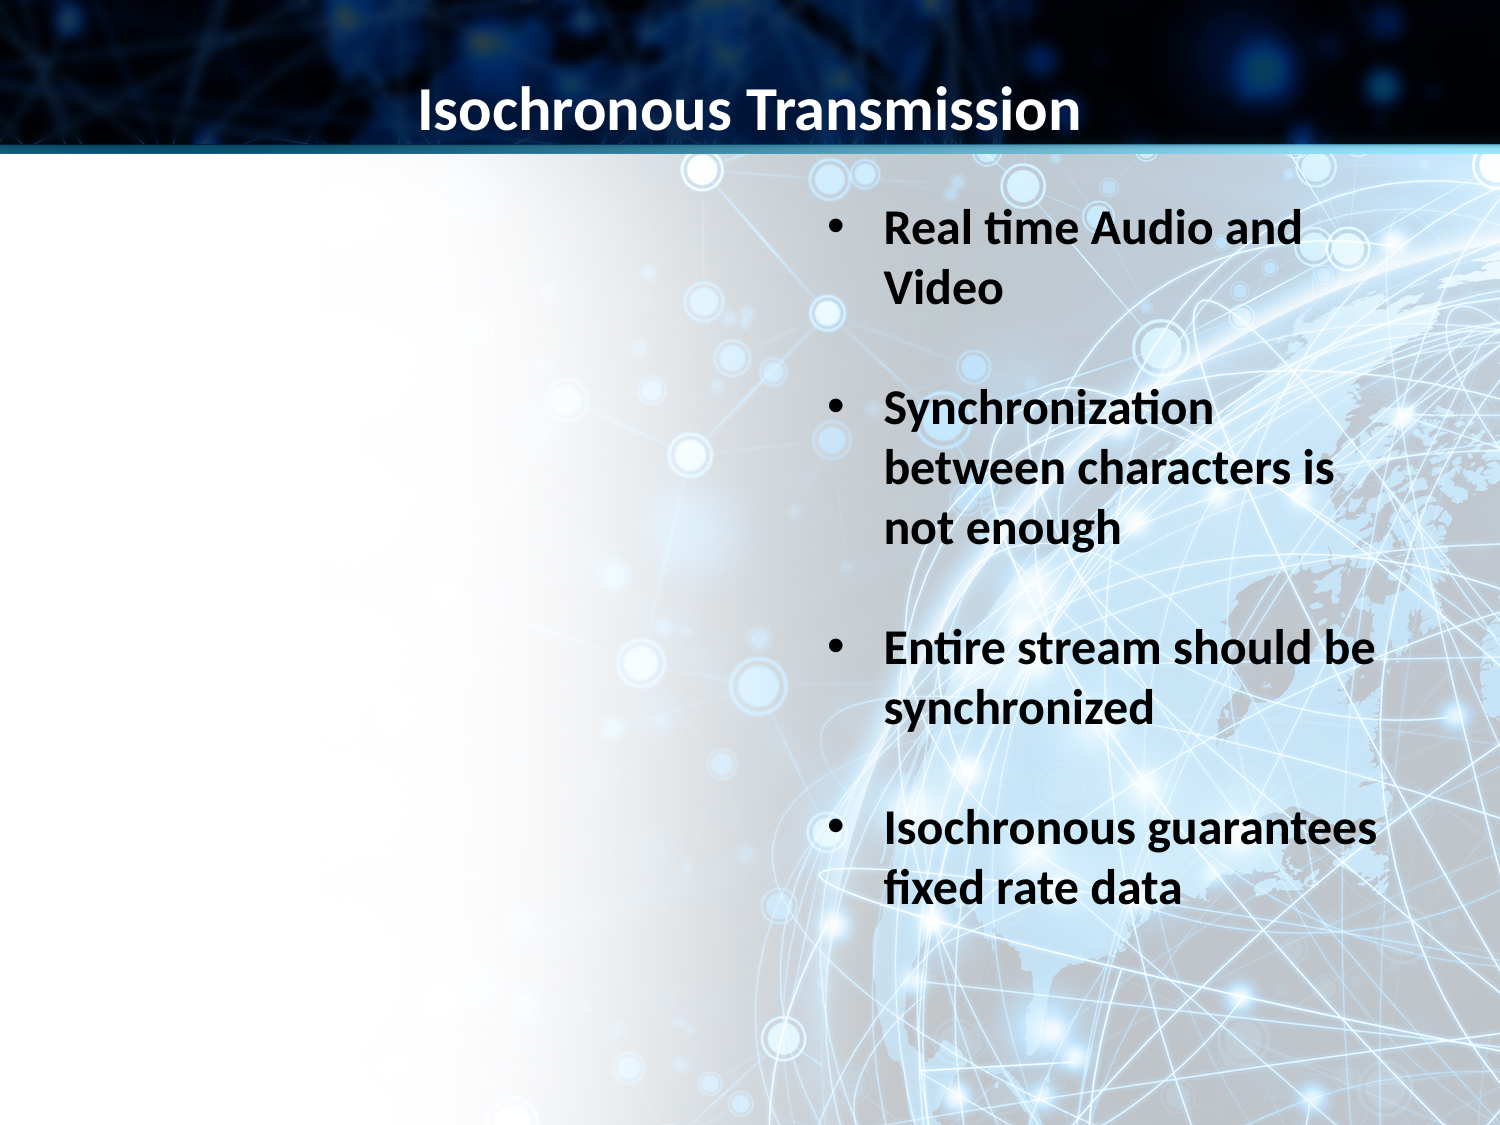

Isochronous Transmission
Real time Audio and Video

Synchronization between characters is not enough

Entire stream should be synchronized

Isochronous guarantees fixed rate data